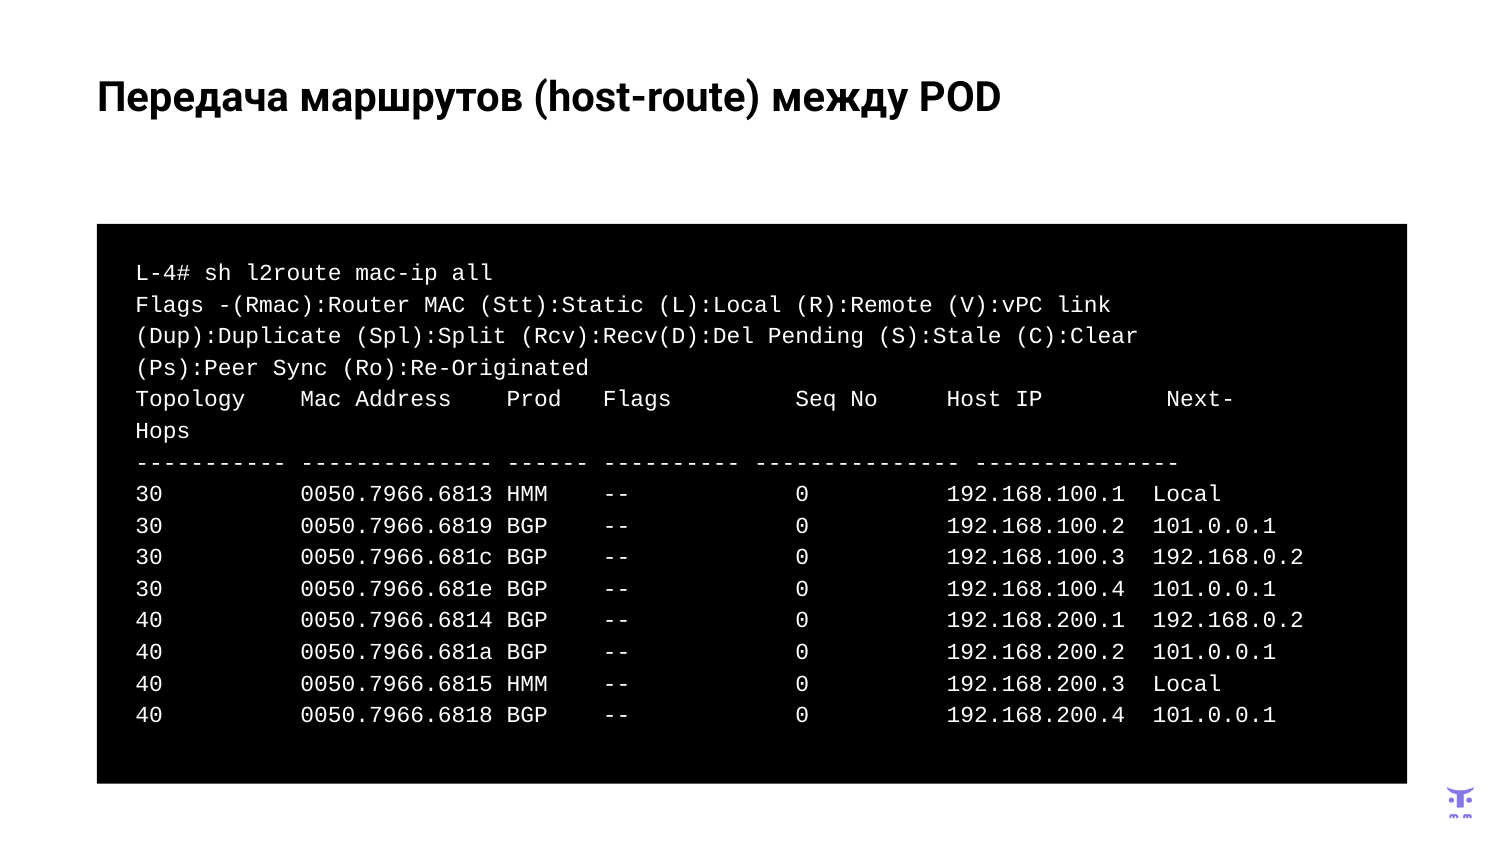

# Передача маршрутов (host-route) между POD
L-4# sh l2route mac-ip all
Flags -(Rmac):Router MAC (Stt):Static (L):Local (R):Remote (V):vPC link
(Dup):Duplicate (Spl):Split (Rcv):Recv(D):Del Pending (S):Stale (C):Clear
(Ps):Peer Sync (Ro):Re-Originated
Topology    Mac Address    Prod   Flags         Seq No     Host IP         Next-
Hops
----------- -------------- ------ ---------- --------------- ---------------
30          0050.7966.6813 HMM    --            0          192.168.100.1  Local
30          0050.7966.6819 BGP    --            0          192.168.100.2  101.0.0.1
30          0050.7966.681c BGP    --            0          192.168.100.3  192.168.0.2
30          0050.7966.681e BGP    --            0          192.168.100.4  101.0.0.1
40          0050.7966.6814 BGP    --            0          192.168.200.1  192.168.0.2
40          0050.7966.681a BGP    --            0          192.168.200.2  101.0.0.1
40          0050.7966.6815 HMM    --            0          192.168.200.3  Local
40          0050.7966.6818 BGP    --            0          192.168.200.4  101.0.0.1